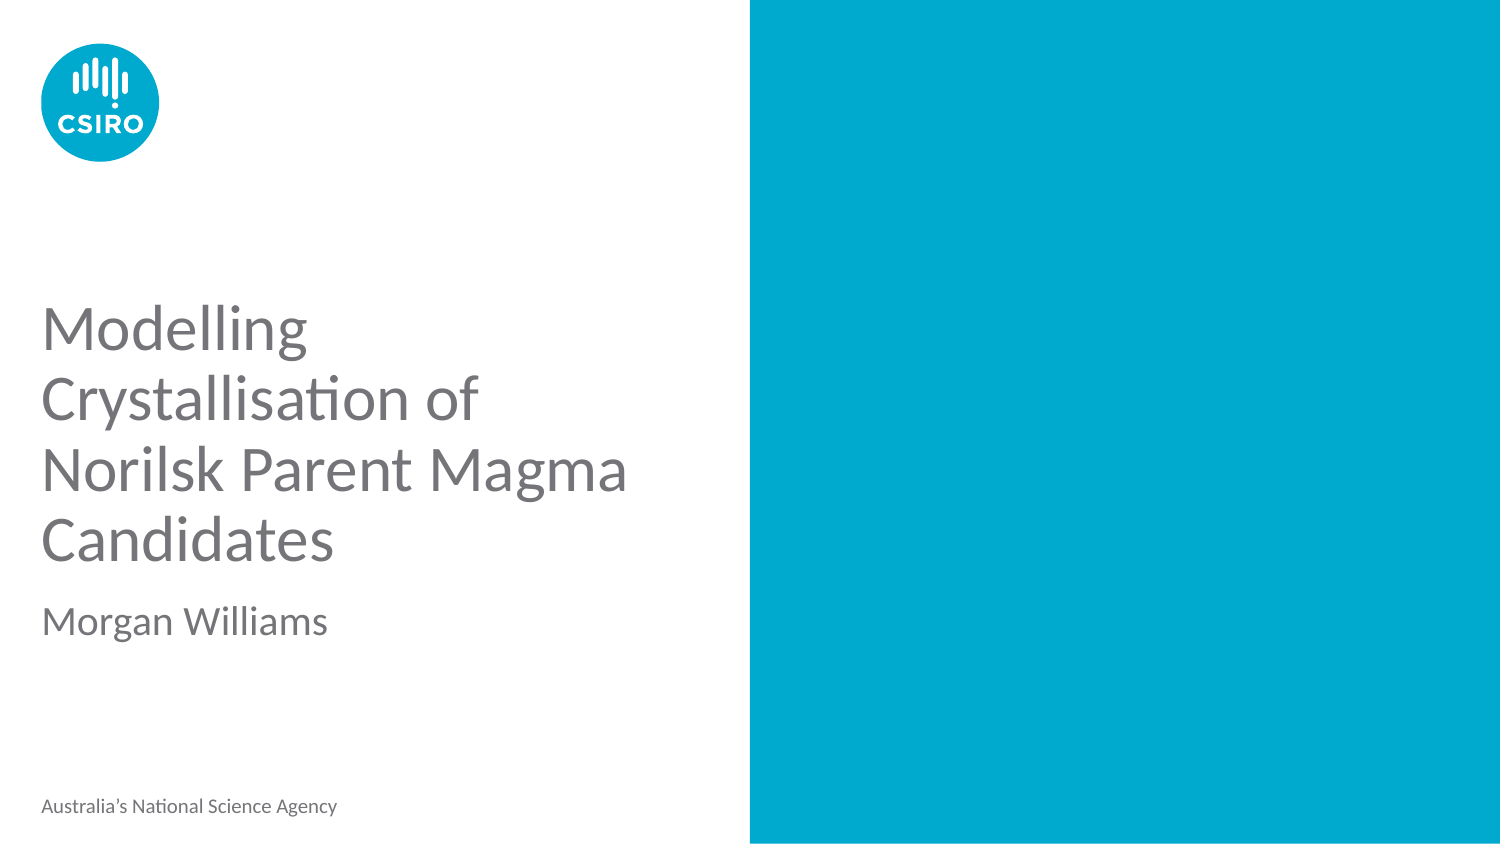

# Modelling Crystallisation of Norilsk Parent Magma Candidates
Morgan Williams